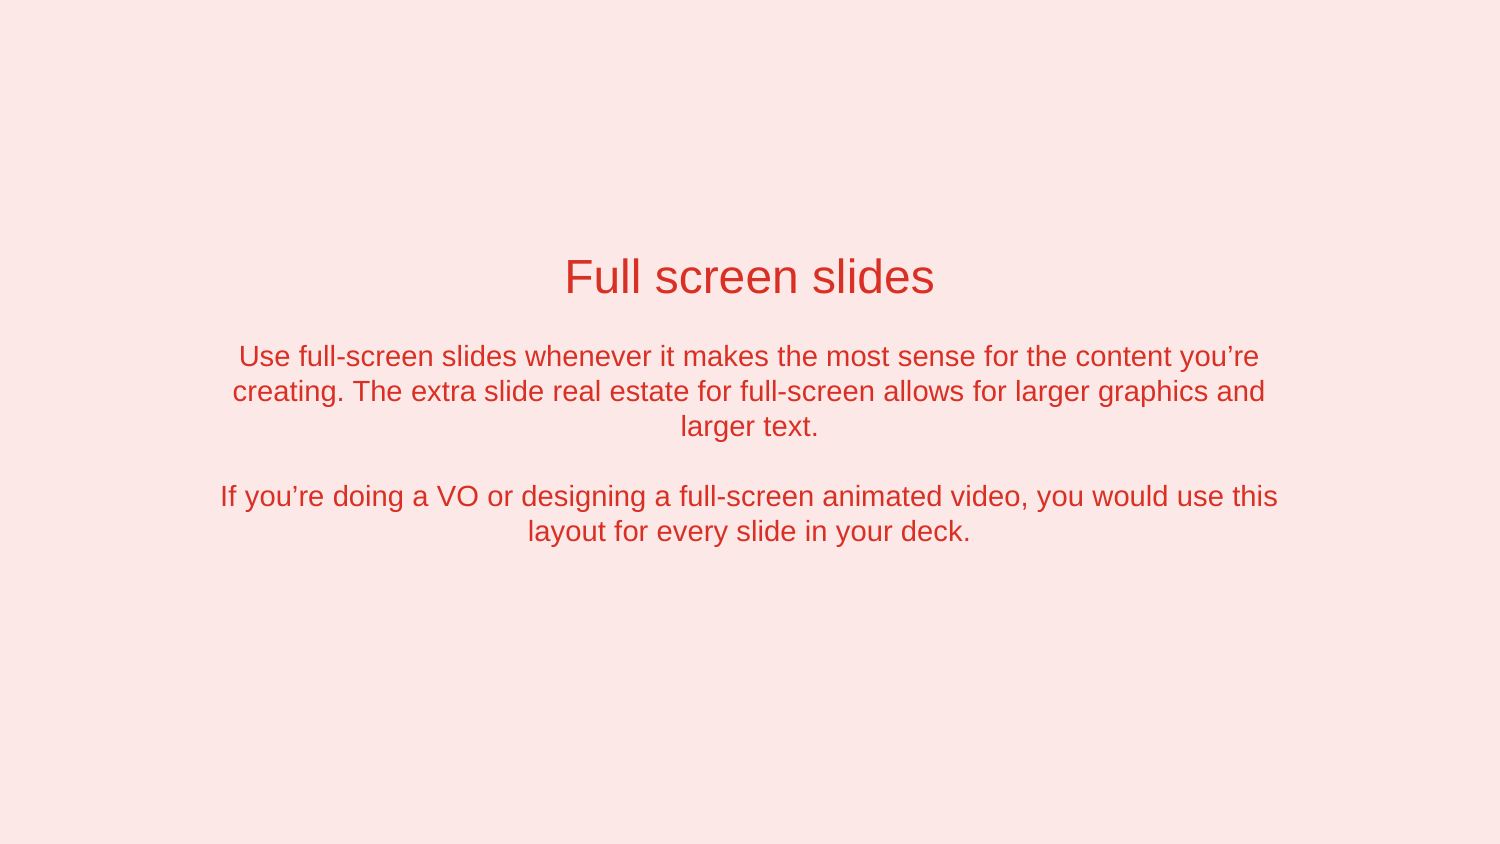

Full screen slides

Use full-screen slides whenever it makes the most sense for the content you’re creating. The extra slide real estate for full-screen allows for larger graphics and larger text.

If you’re doing a VO or designing a full-screen animated video, you would use this layout for every slide in your deck.